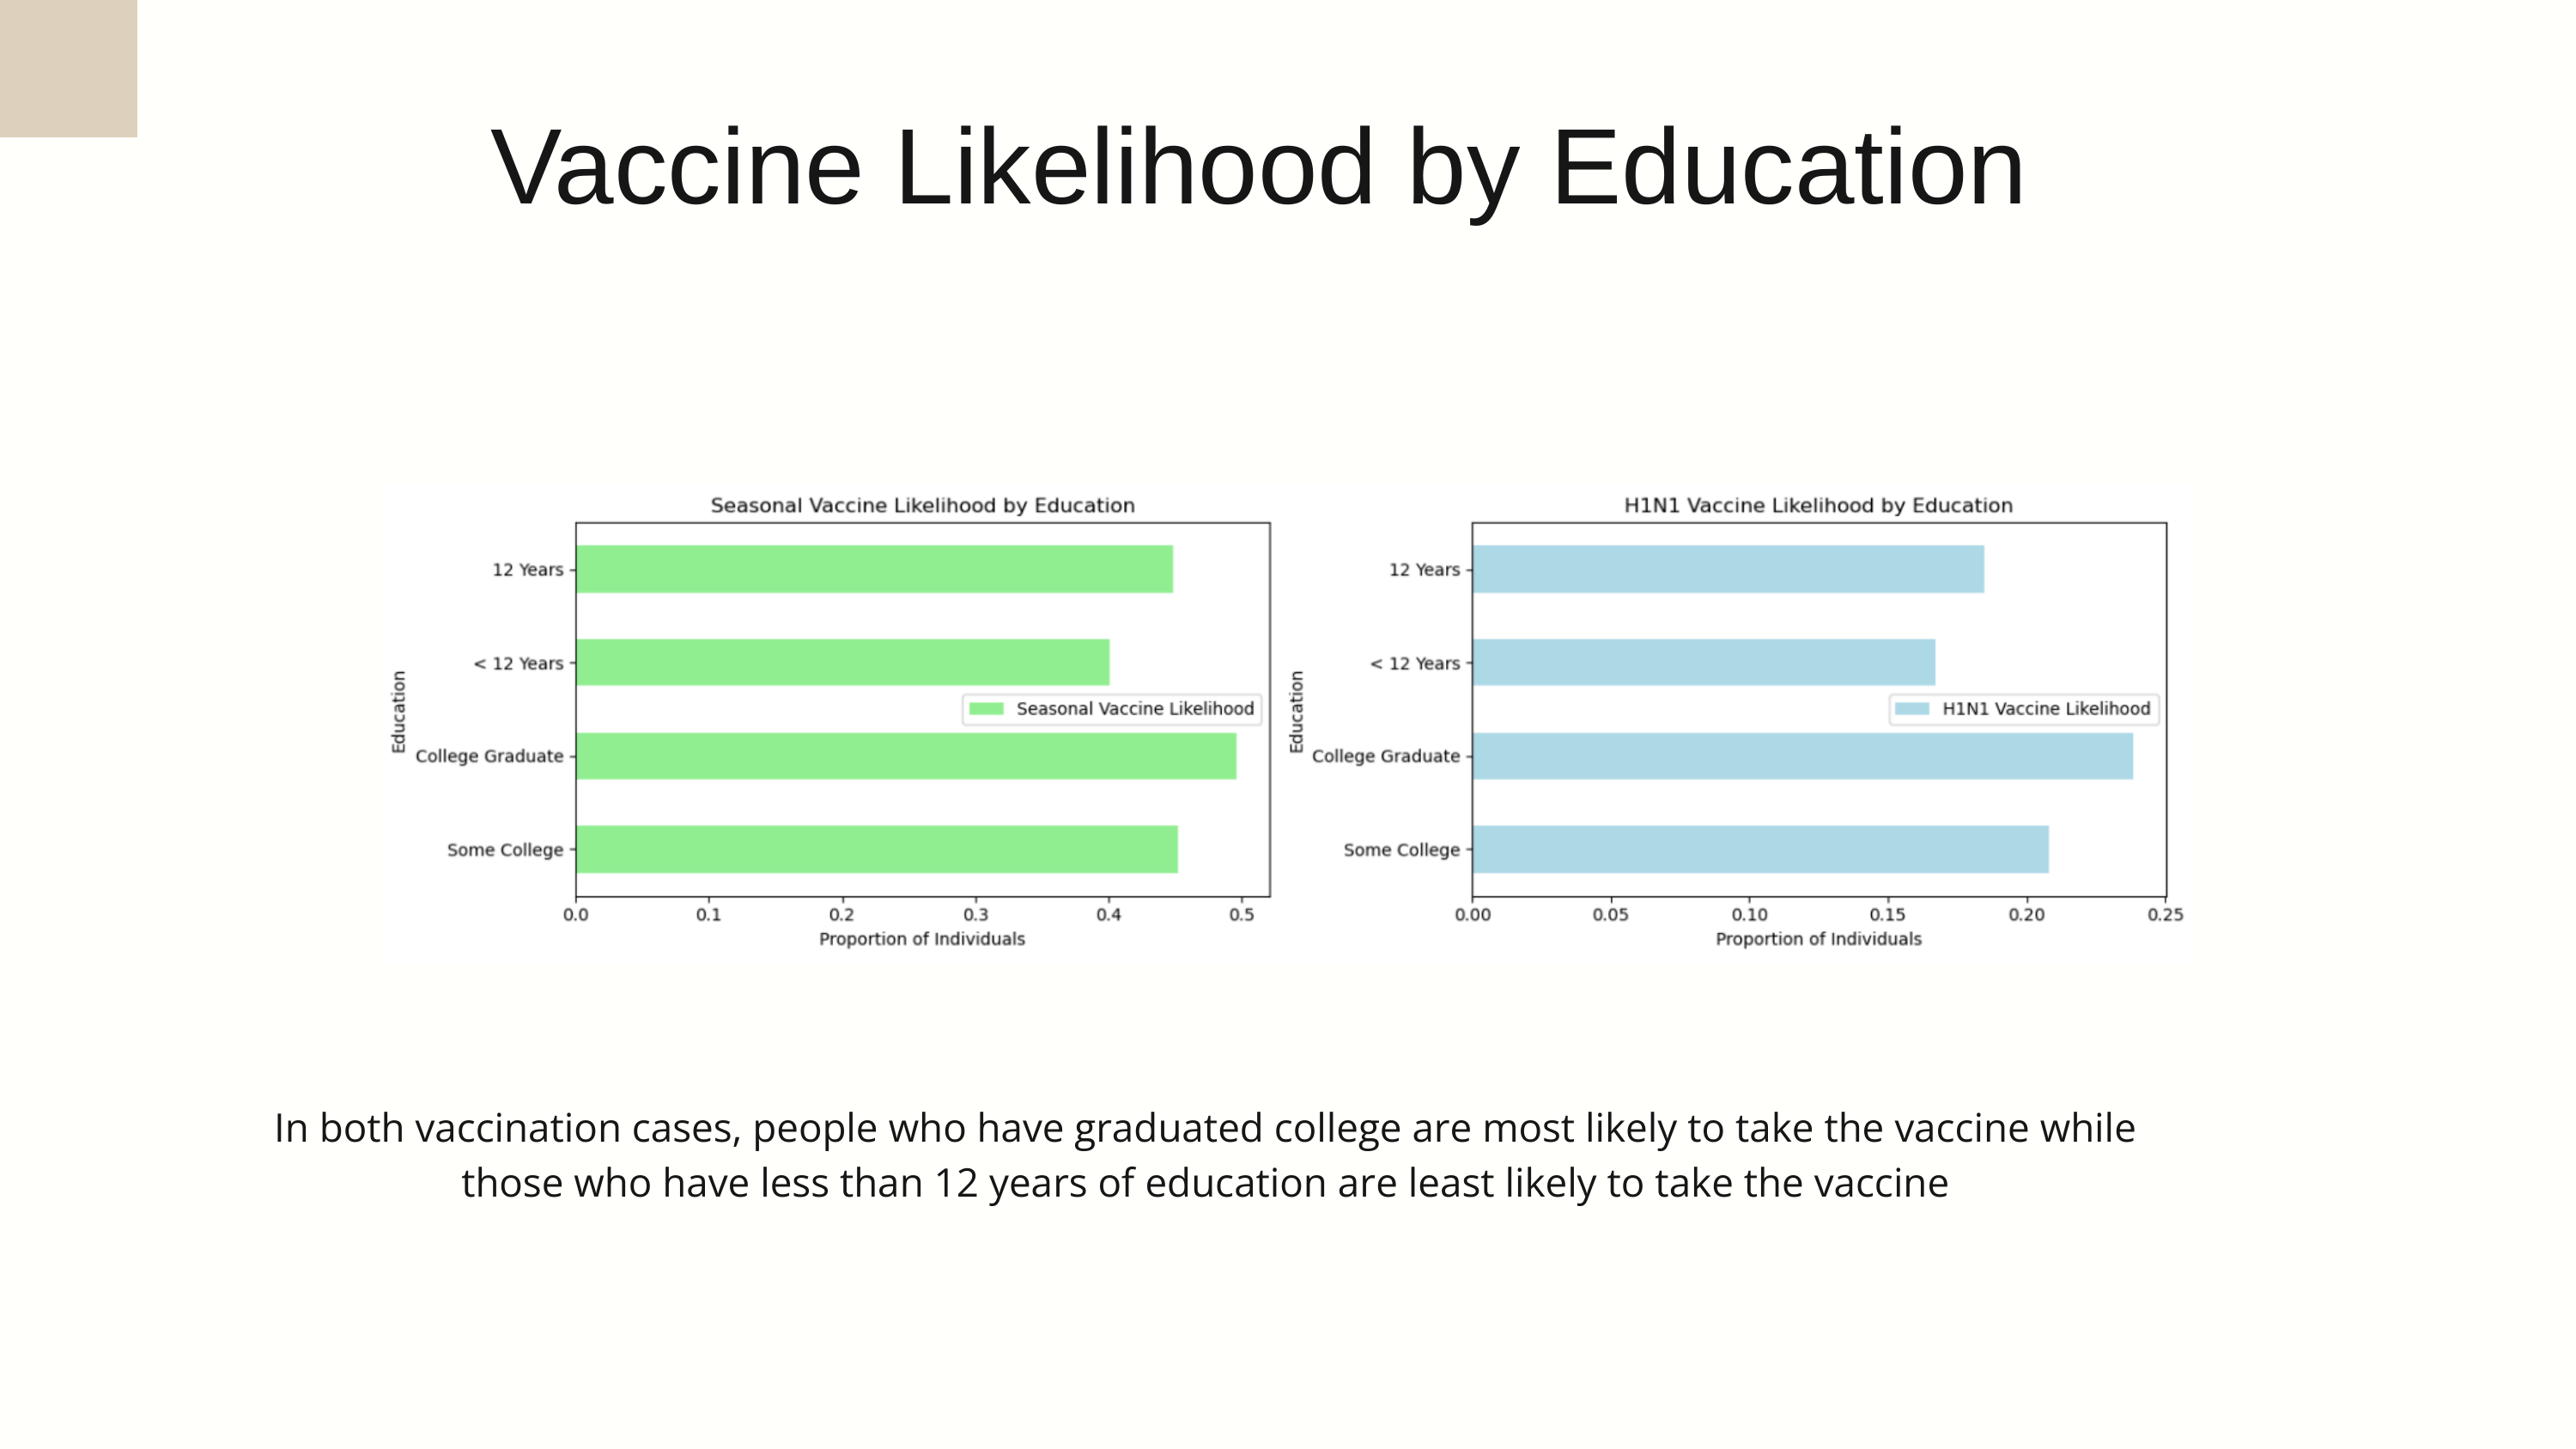

Vaccine Likelihood by Education

In both vaccination cases, people who have graduated college are most likely to take the vaccine while those who have less than 12 years of education are least likely to take the vaccine